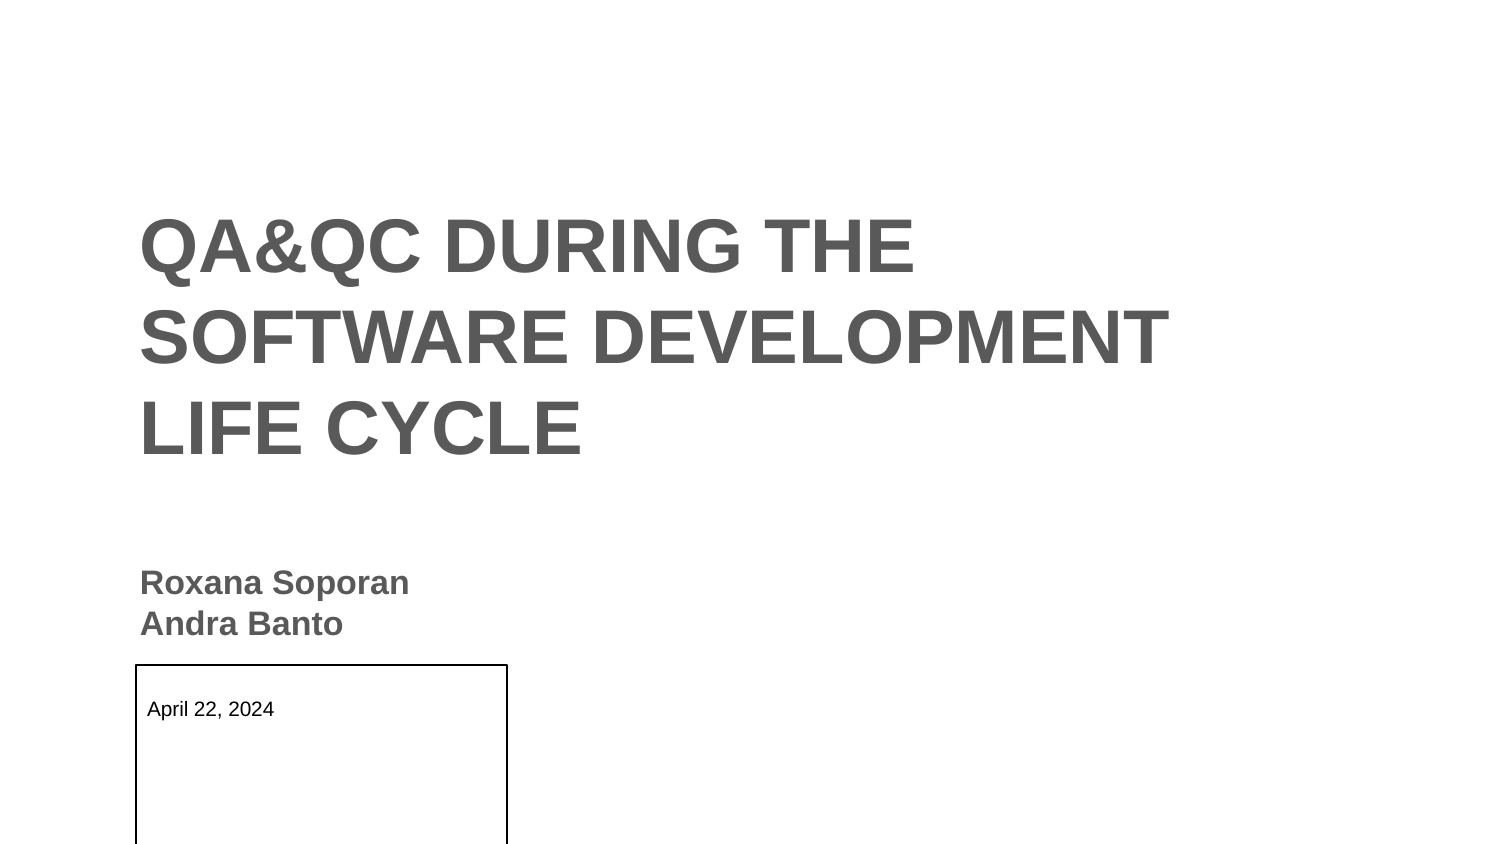

QA&QC DURING THE SOFTWARE DEVELOPMENT LIFE CYCLE

Roxana Soporan
Andra Banto
April 22, 2024